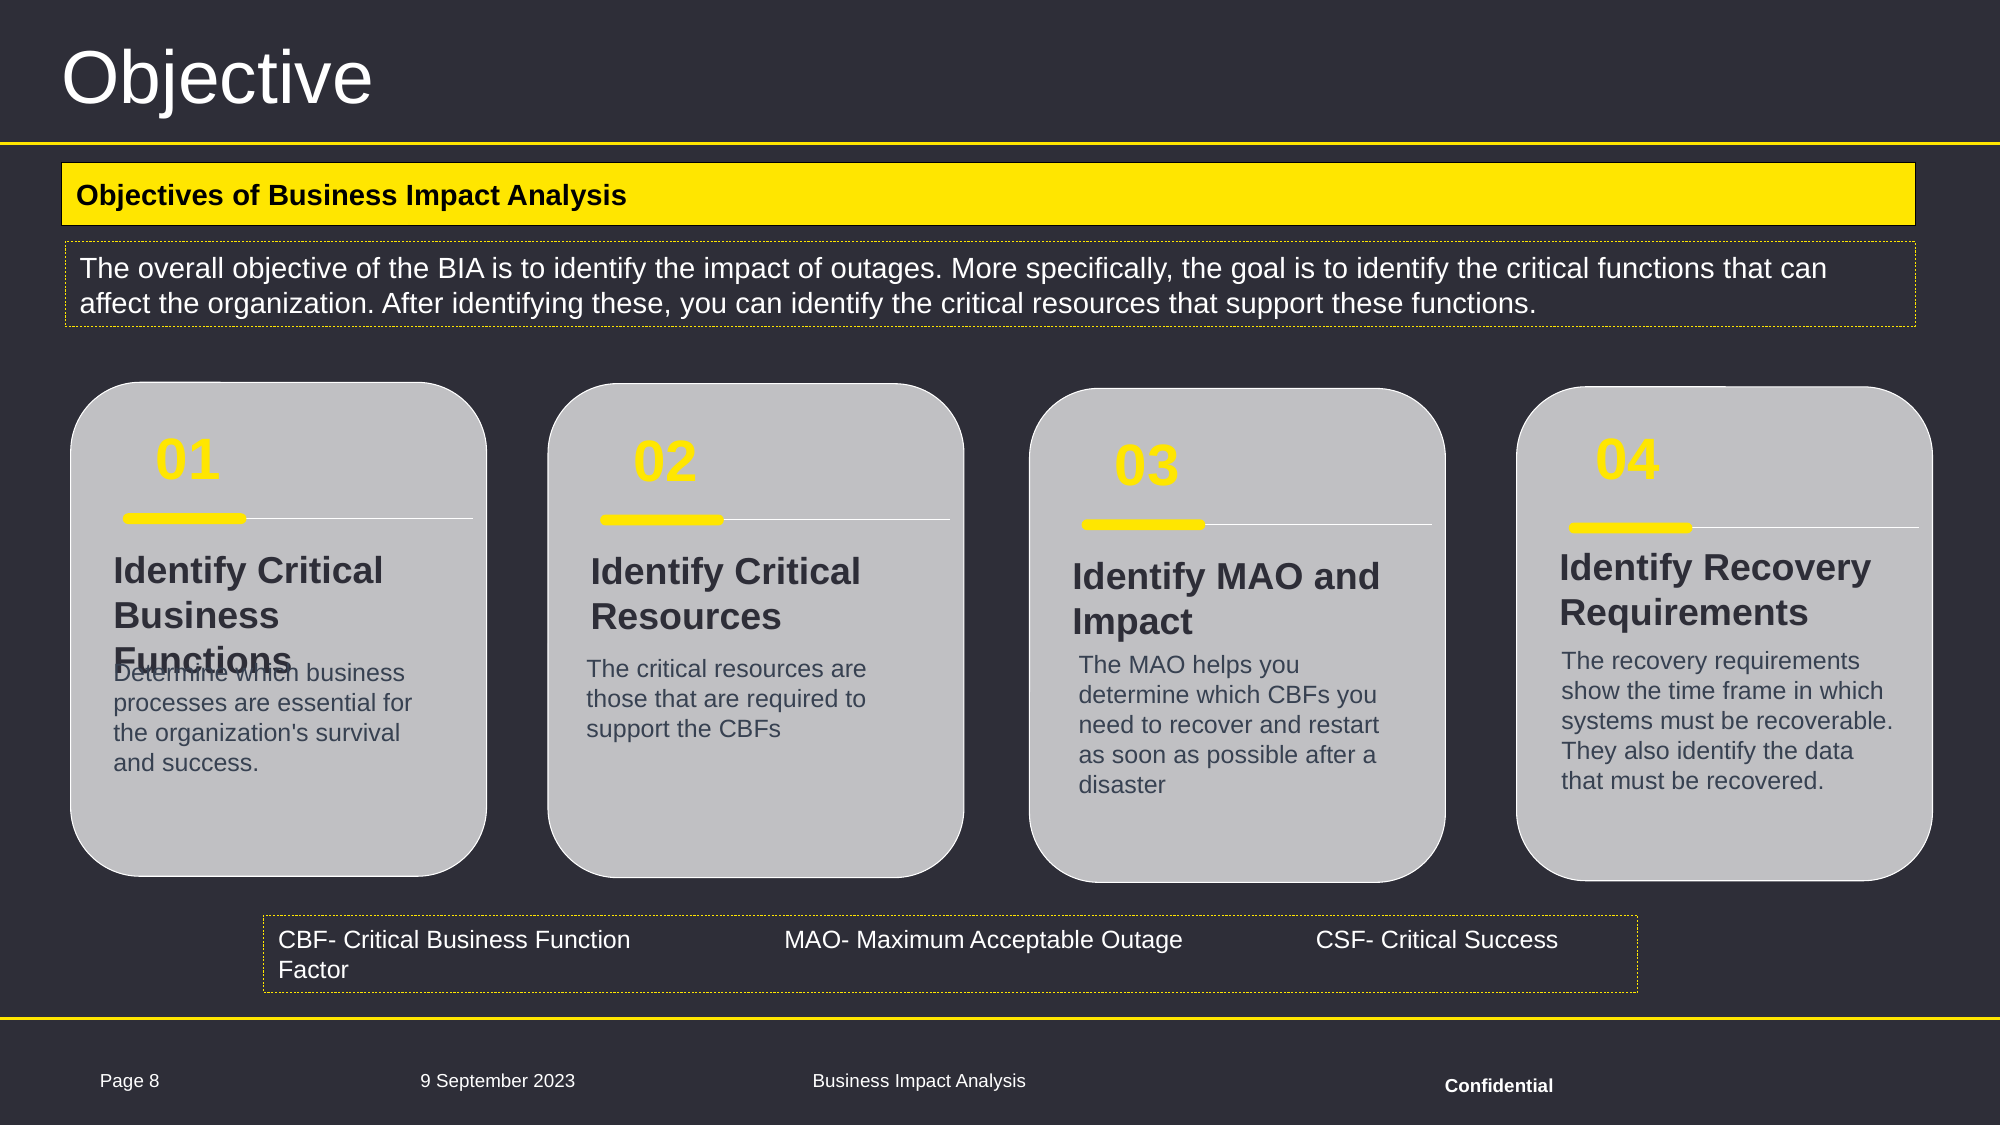

Objective
Objectives of Business Impact Analysis
The overall objective of the BIA is to identify the impact of outages. More speciﬁcally, the goal is to identify the critical functions that can affect the organization. After identifying these, you can identify the critical resources that support these functions.

04
01
02
03

Identify Recovery Requirements
Identify Critical Business Functions
Lorem Ipsum is simply dummy text
Lorem Ipsum is simply dummy text
Identify Critical Resources
Identify MAO and Impact
The recovery requirements show the time frame in which systems must be recoverable.
They also identify the data that must be recovered.
The MAO helps you determine which CBFs you need to recover and restart as soon as possible after a disaster
The critical resources are those that are required to support the CBFs
Determine which business processes are essential for the organization's survival and success.
CBF- Critical Business Function                      MAO- Maximum Acceptable Outage                   CSF- Critical Success Factor